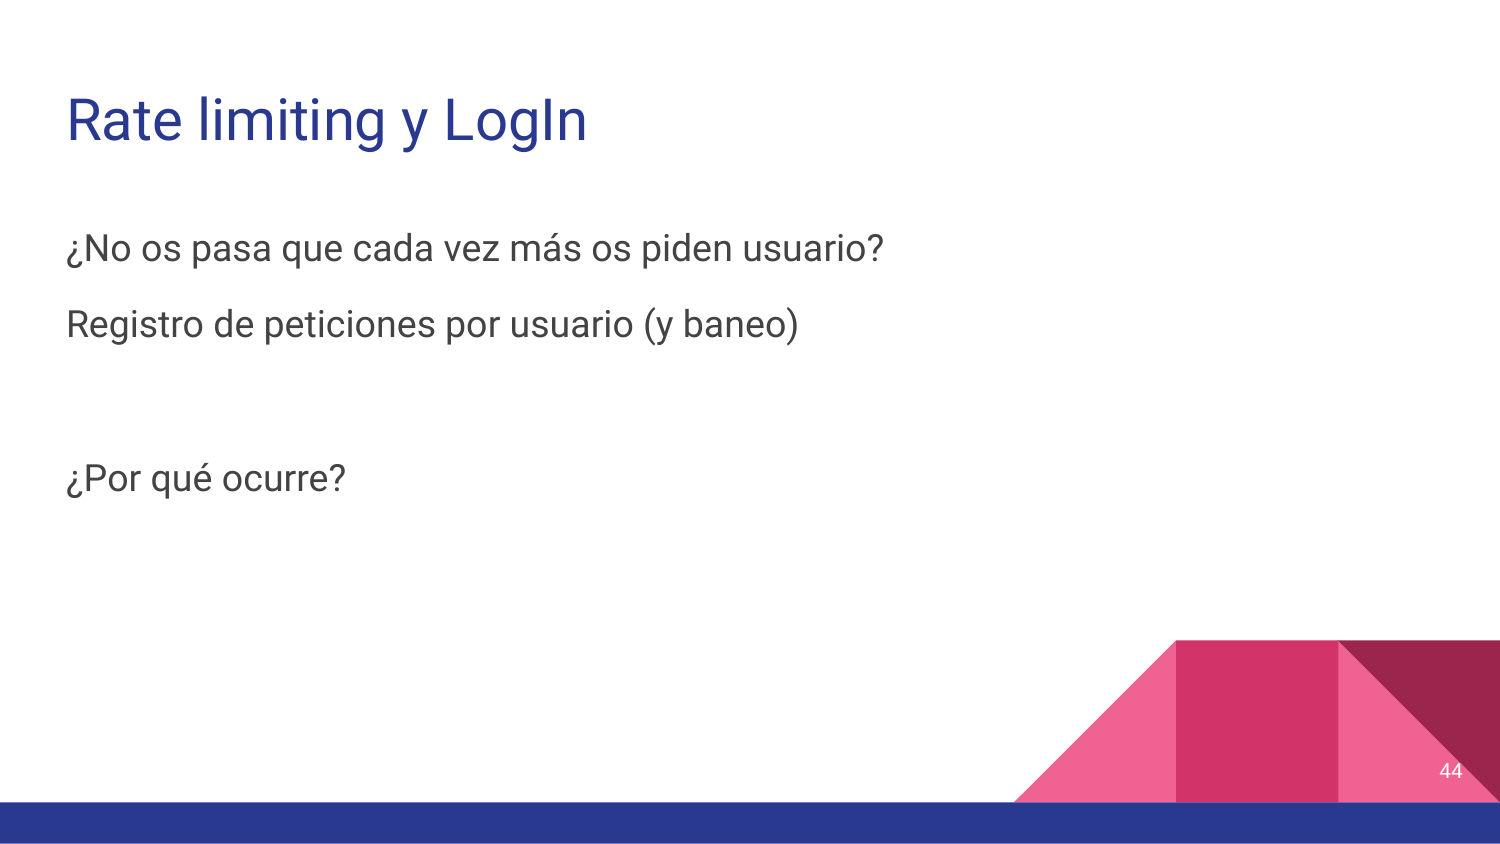

# Rate limiting y LogIn
¿No os pasa que cada vez más os piden usuario?
Registro de peticiones por usuario (y baneo)

¿Por qué ocurre?
44